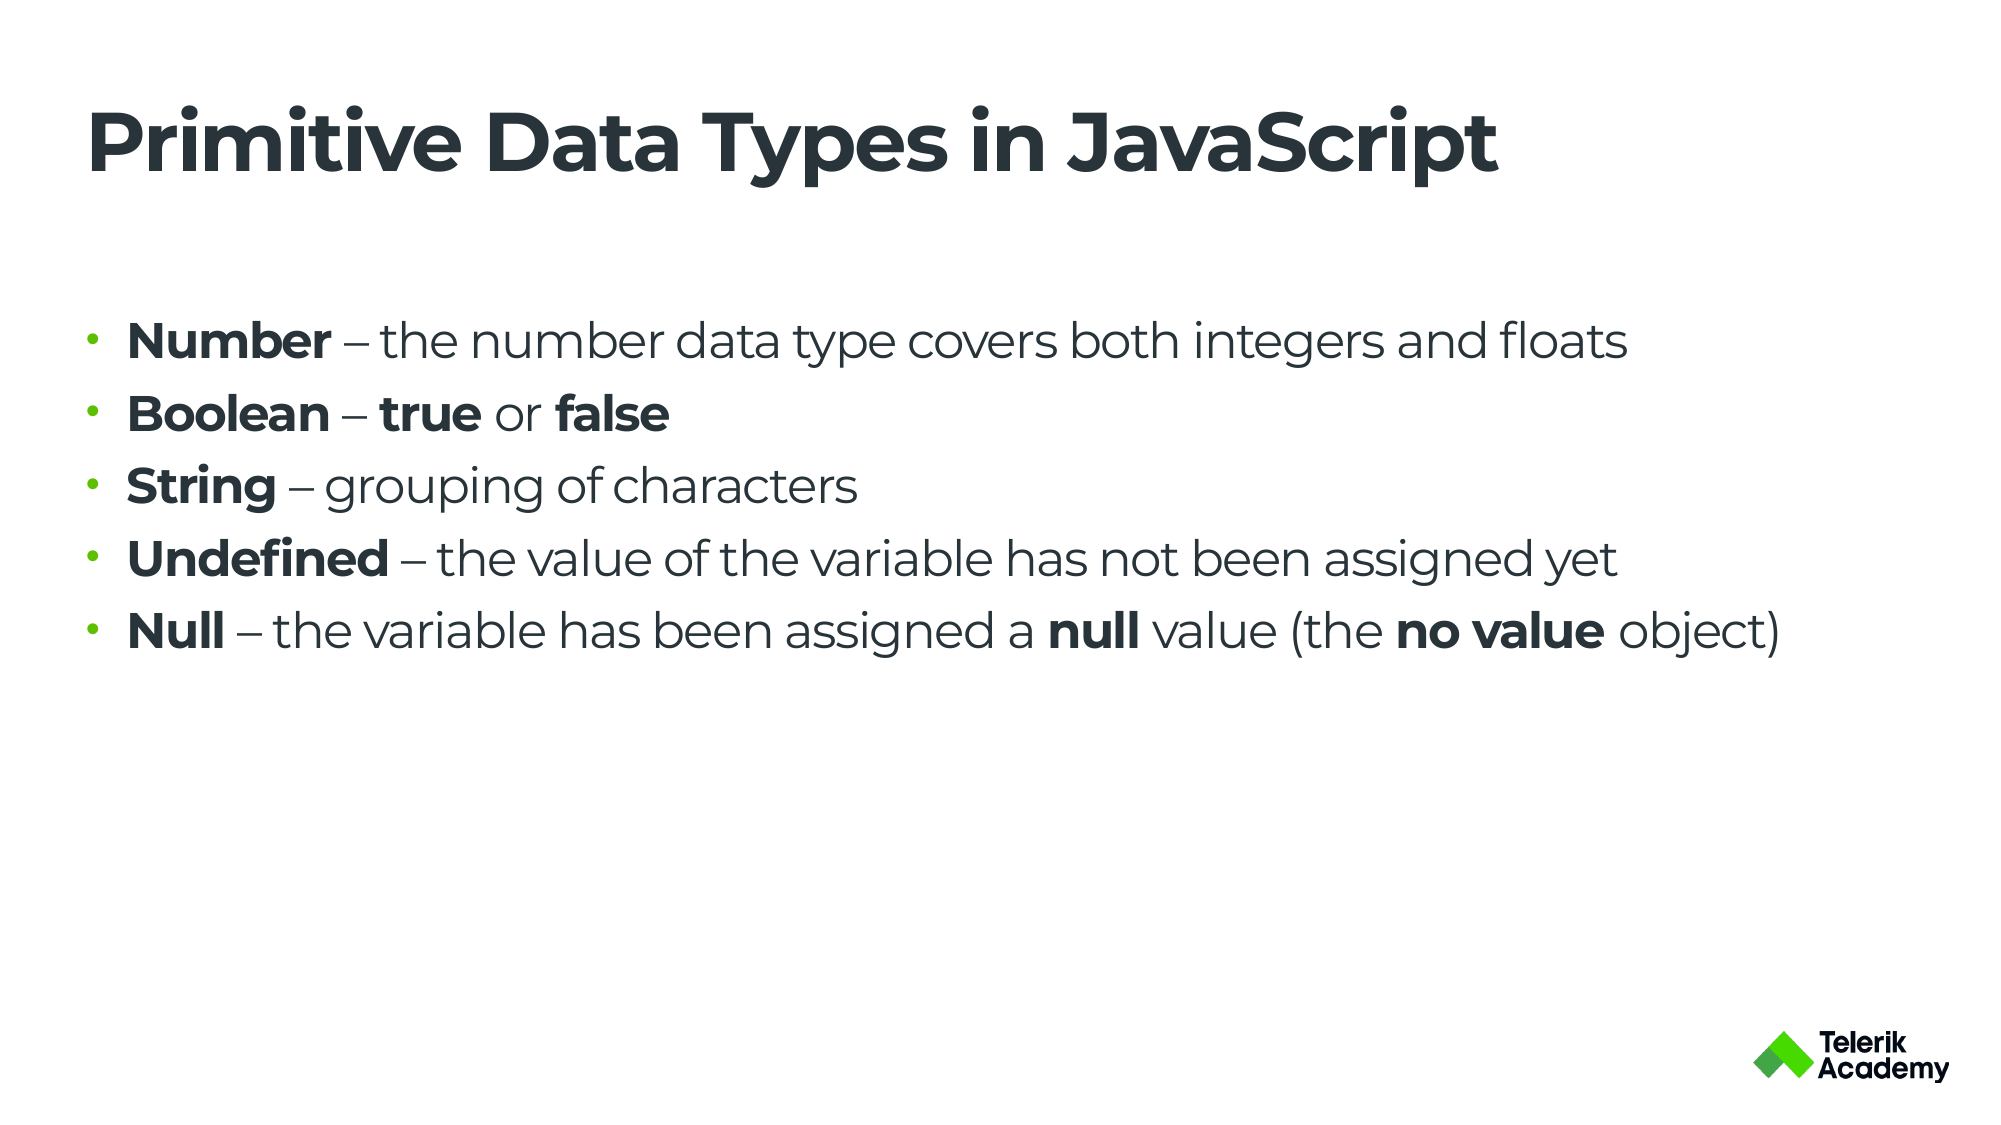

# Primitive Data Types in JavaScript
Number – the number data type covers both integers and floats
Boolean – true or false
String – grouping of characters
Undefined – the value of the variable has not been assigned yet
Null – the variable has been assigned a null value (the no value object)